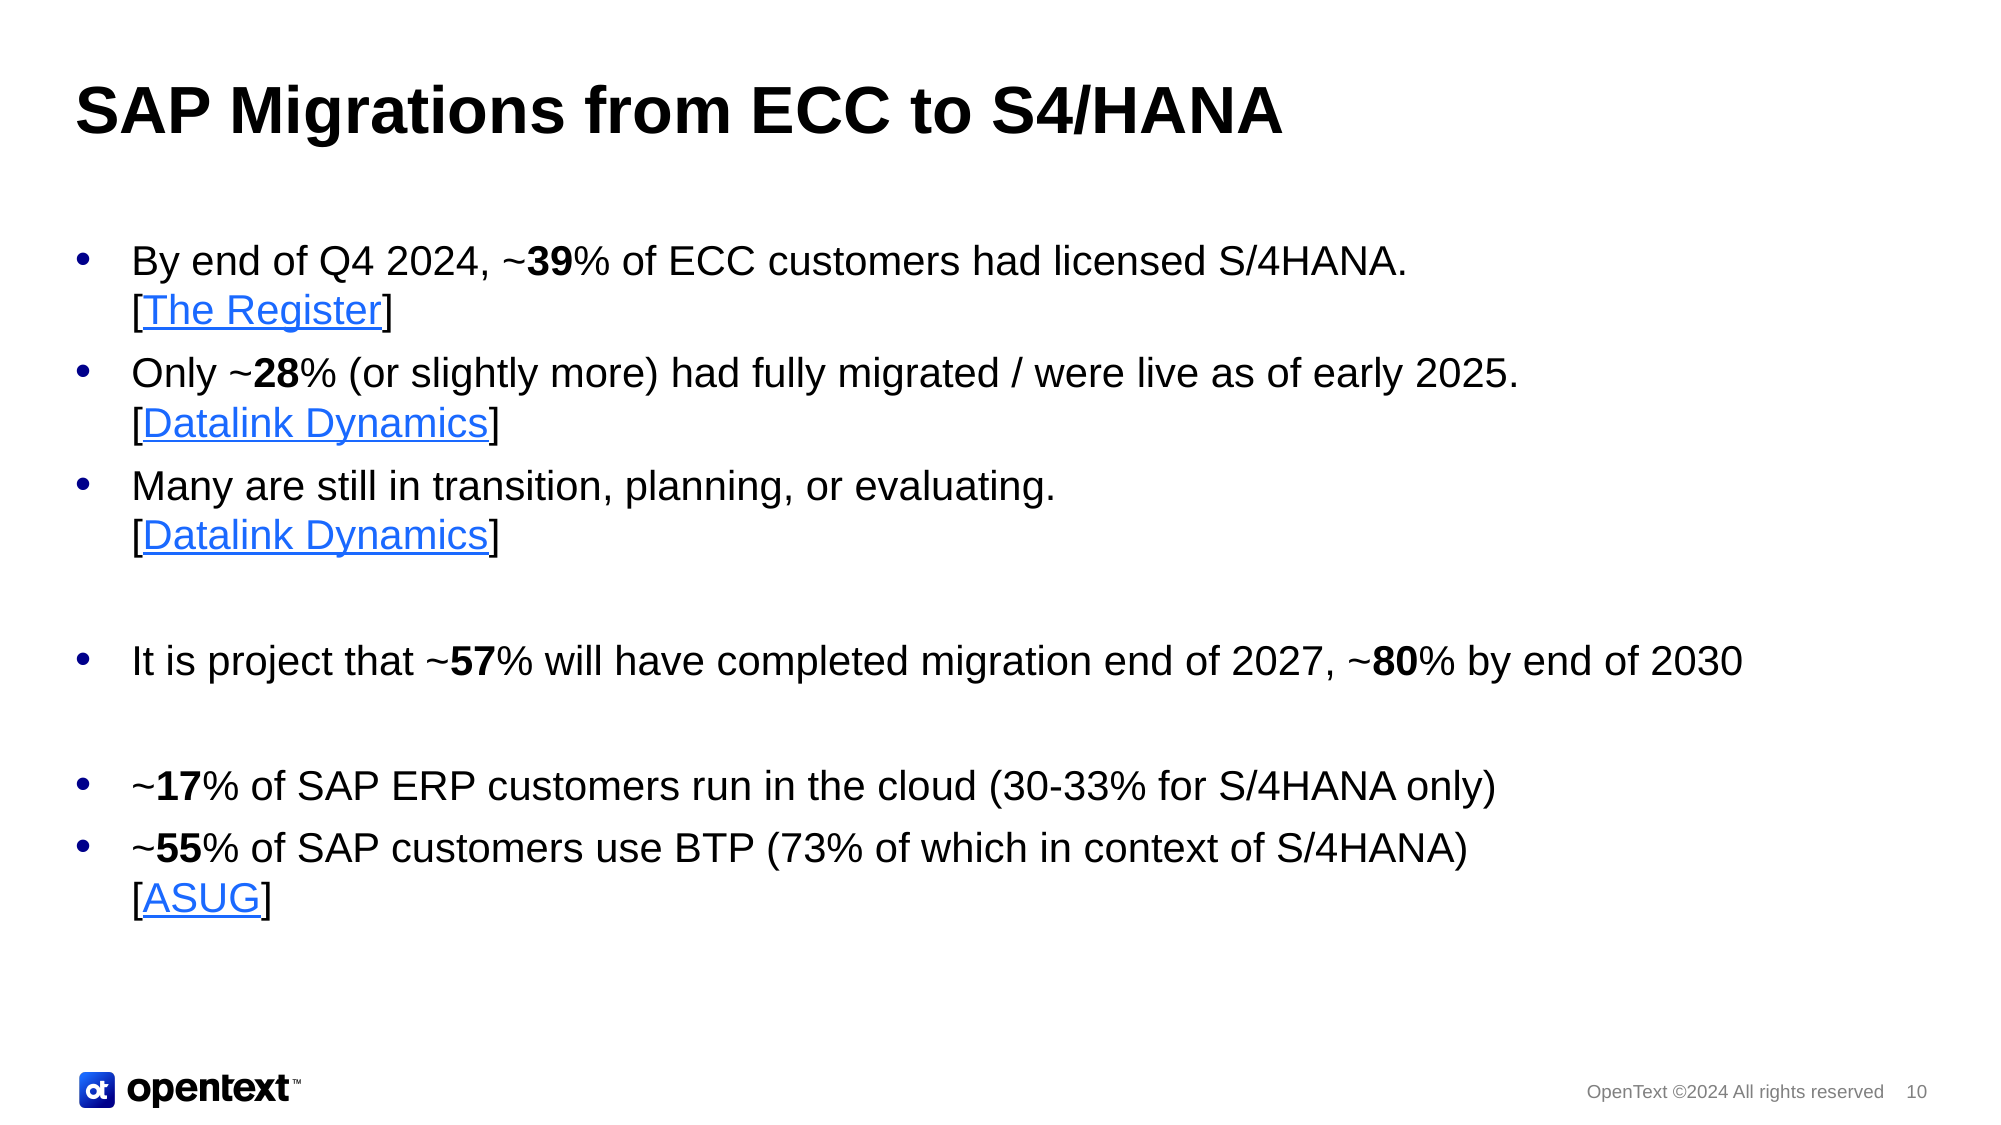

# SAP Migrations from ECC to S4/HANA
By end of Q4 2024, ~39% of ECC customers had licensed S/4HANA.
[The Register]
Only ~28% (or slightly more) had fully migrated / were live as of early 2025.
[Datalink Dynamics]
Many are still in transition, planning, or evaluating.
[Datalink Dynamics]

It is project that ~57% will have completed migration end of 2027, ~80% by end of 2030

~17% of SAP ERP customers run in the cloud (30-33% for S/4HANA only)
~55% of SAP customers use BTP (73% of which in context of S/4HANA)
[ASUG]